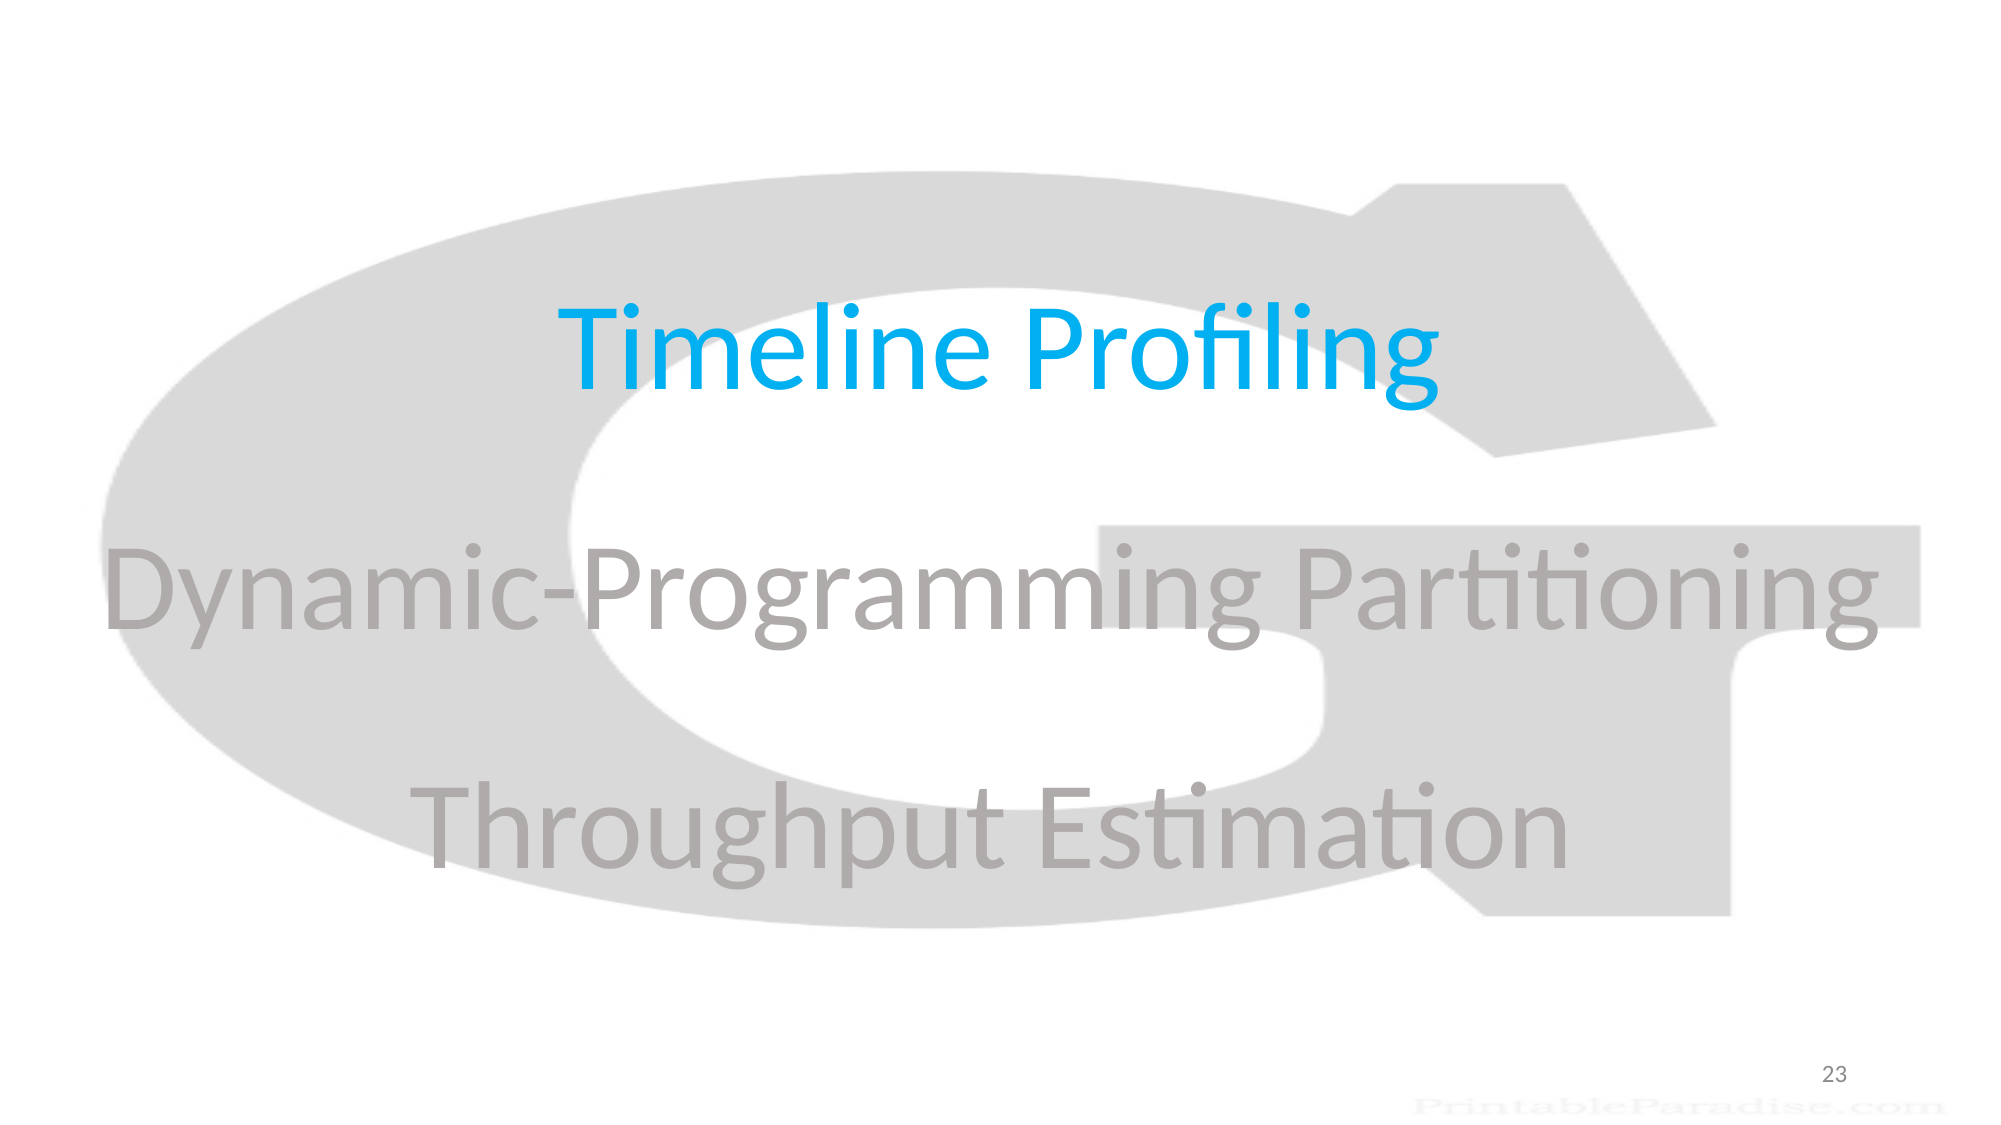

# Timeline Profiling
Dynamic-Programming Partitioning
Throughput Estimation
23